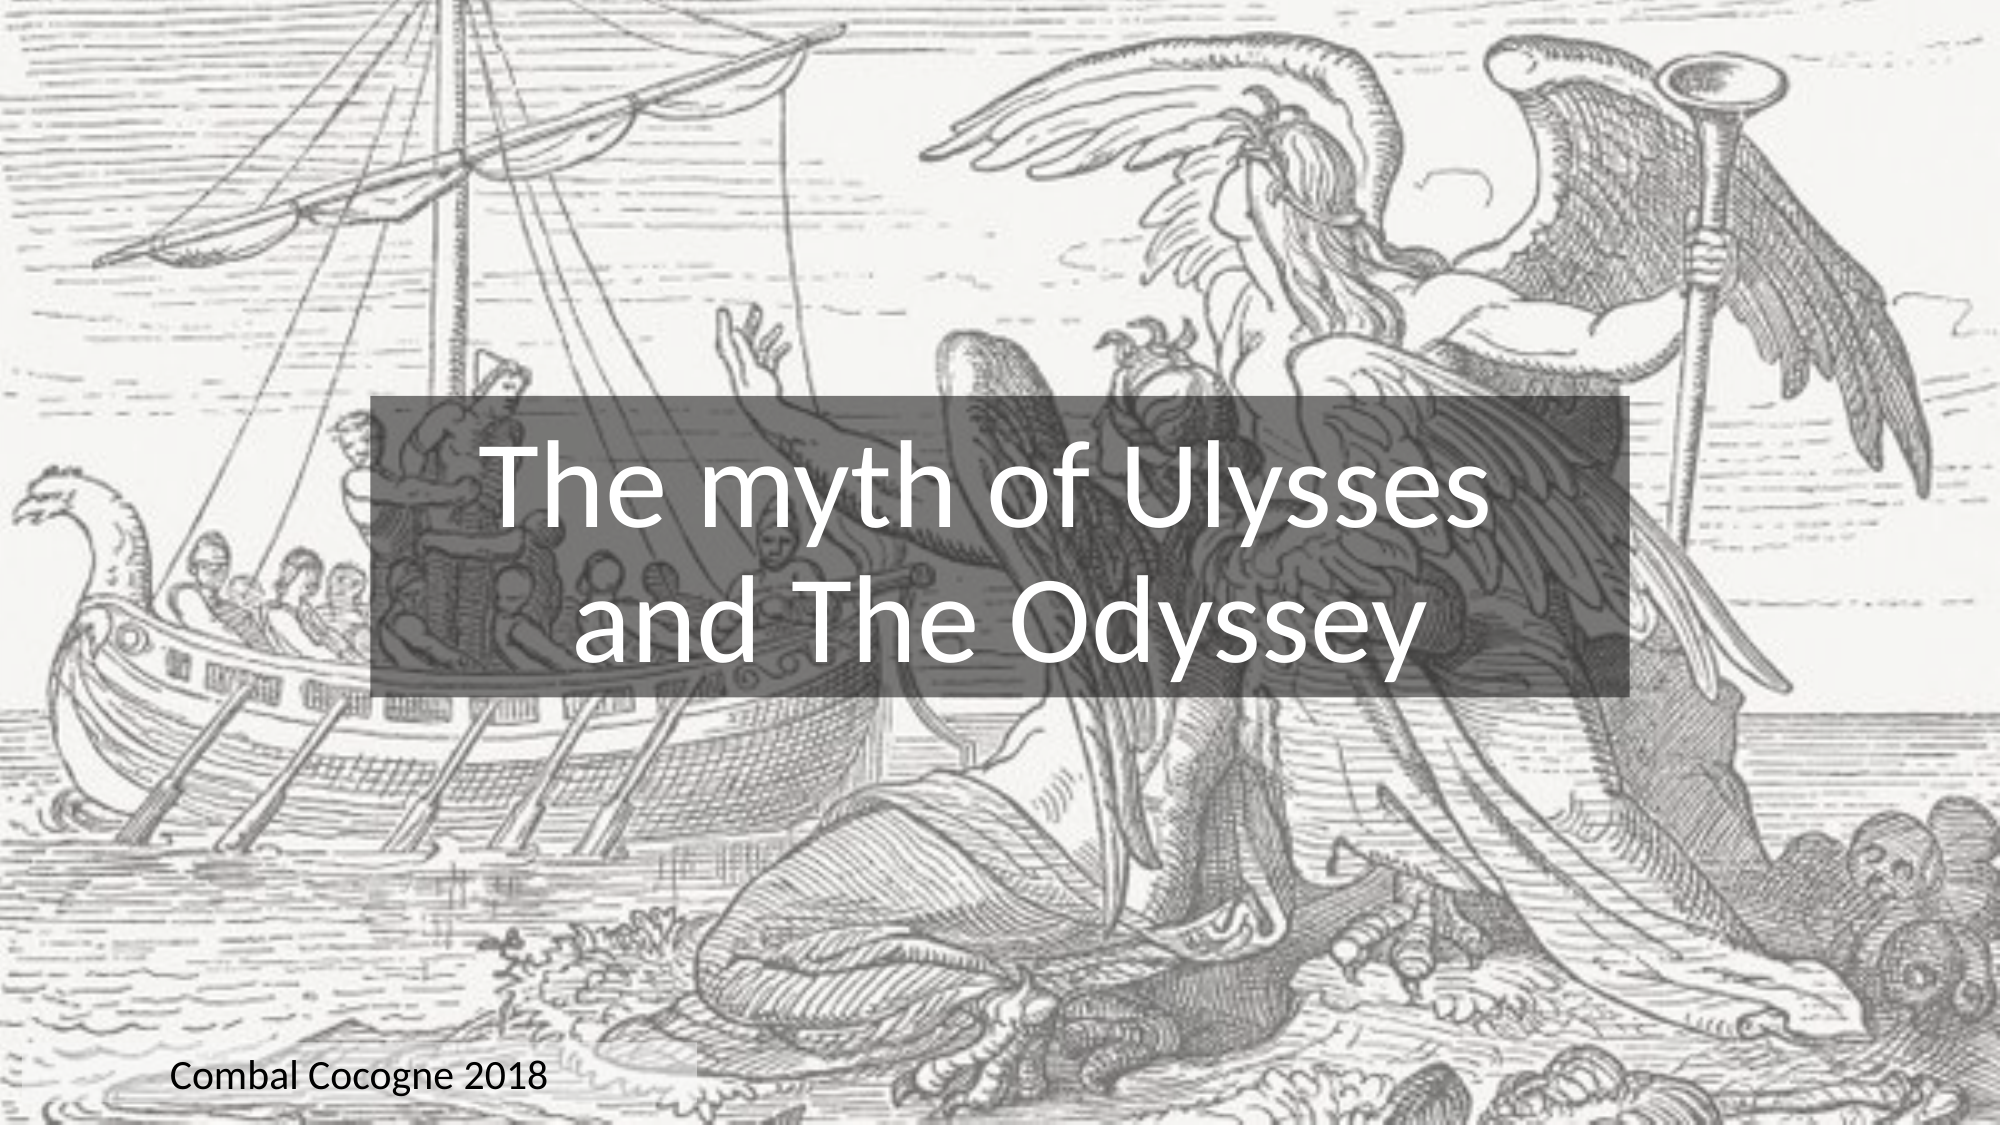

# The myth of Ulysses and The Odyssey
Combal Cocogne 2018